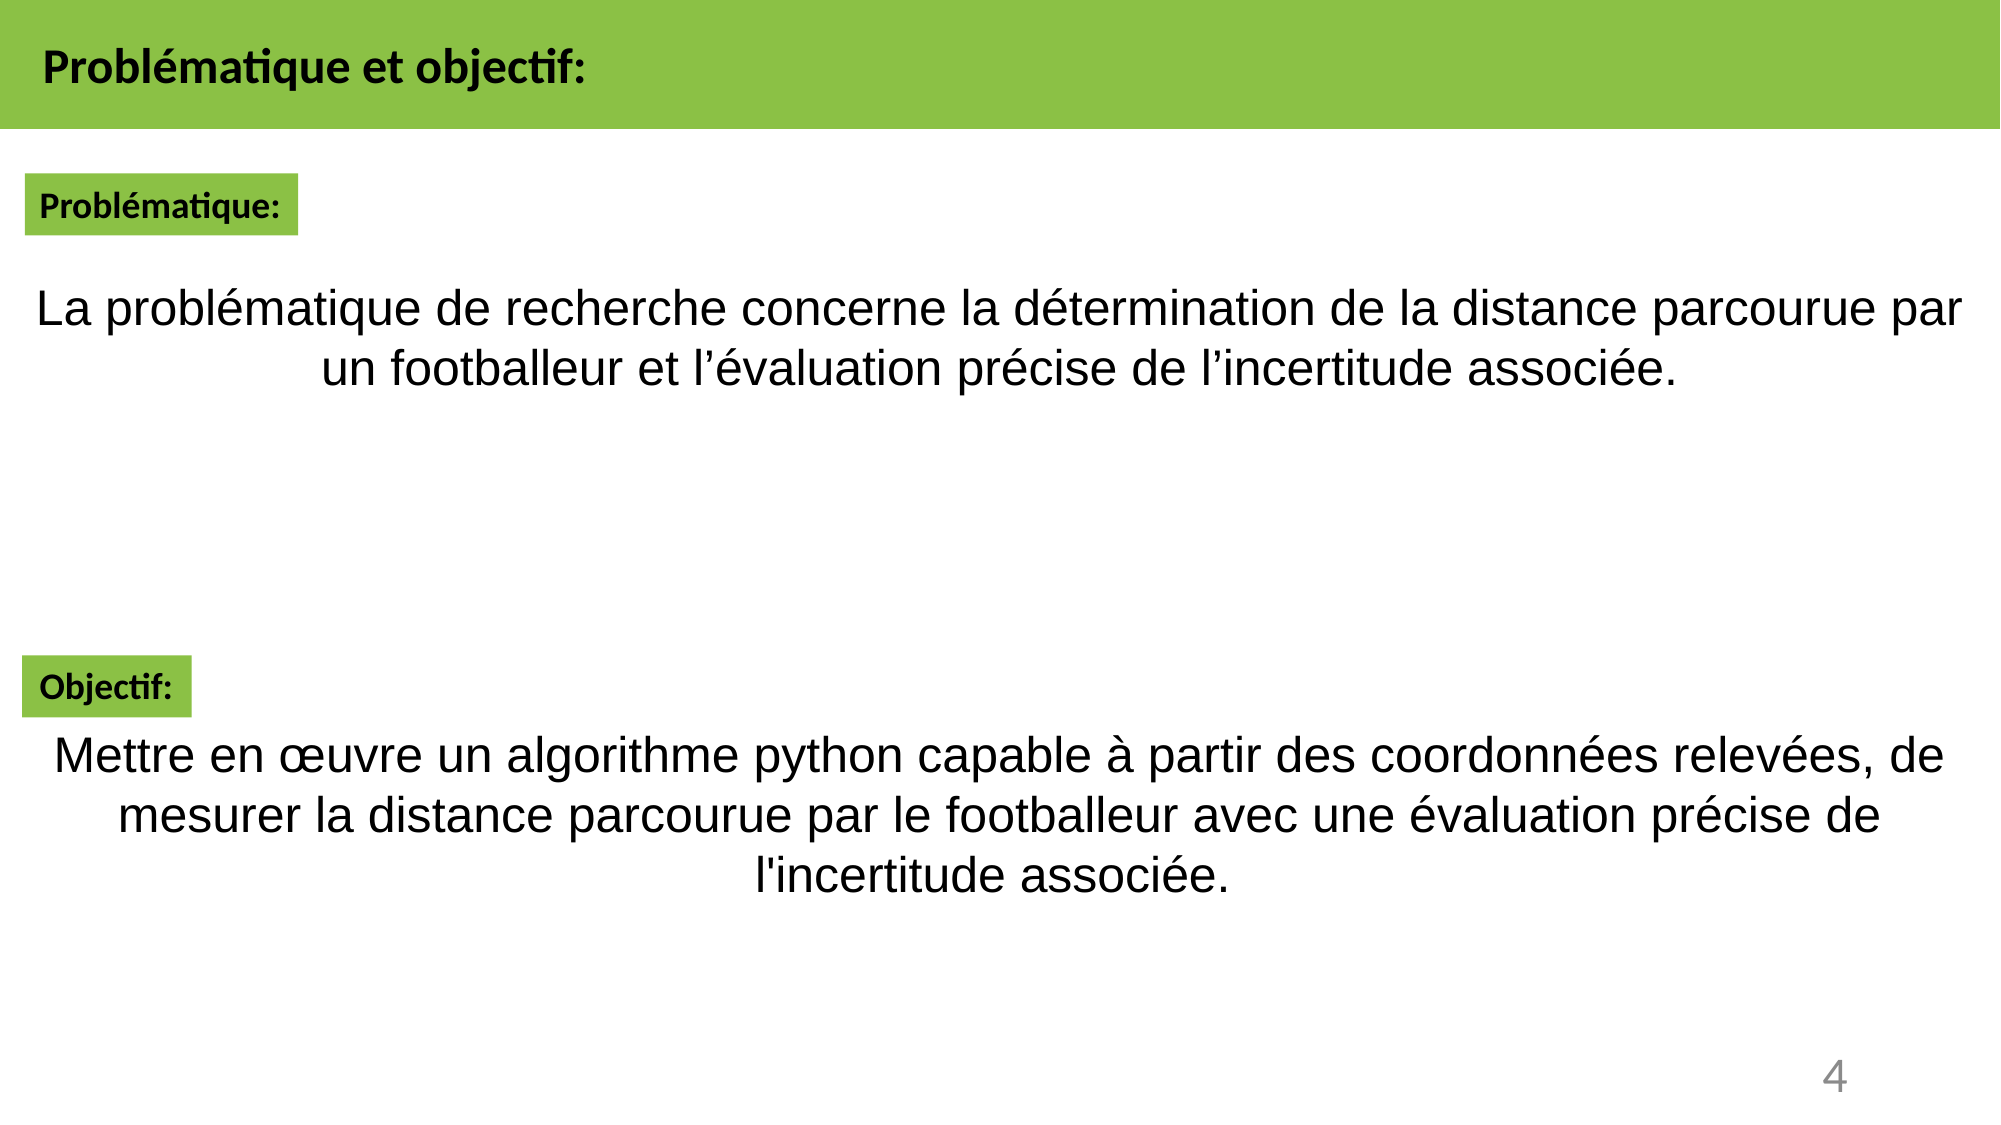

Problématique et objectif:

Problématique:
La problématique de recherche concerne la détermination de la distance parcourue par un footballeur et l’évaluation précise de l’incertitude associée.

Mettre en œuvre un algorithme python capable à partir des coordonnées relevées, de mesurer la distance parcourue par le footballeur avec une évaluation précise de l'incertitude associée.

Objectif:
4